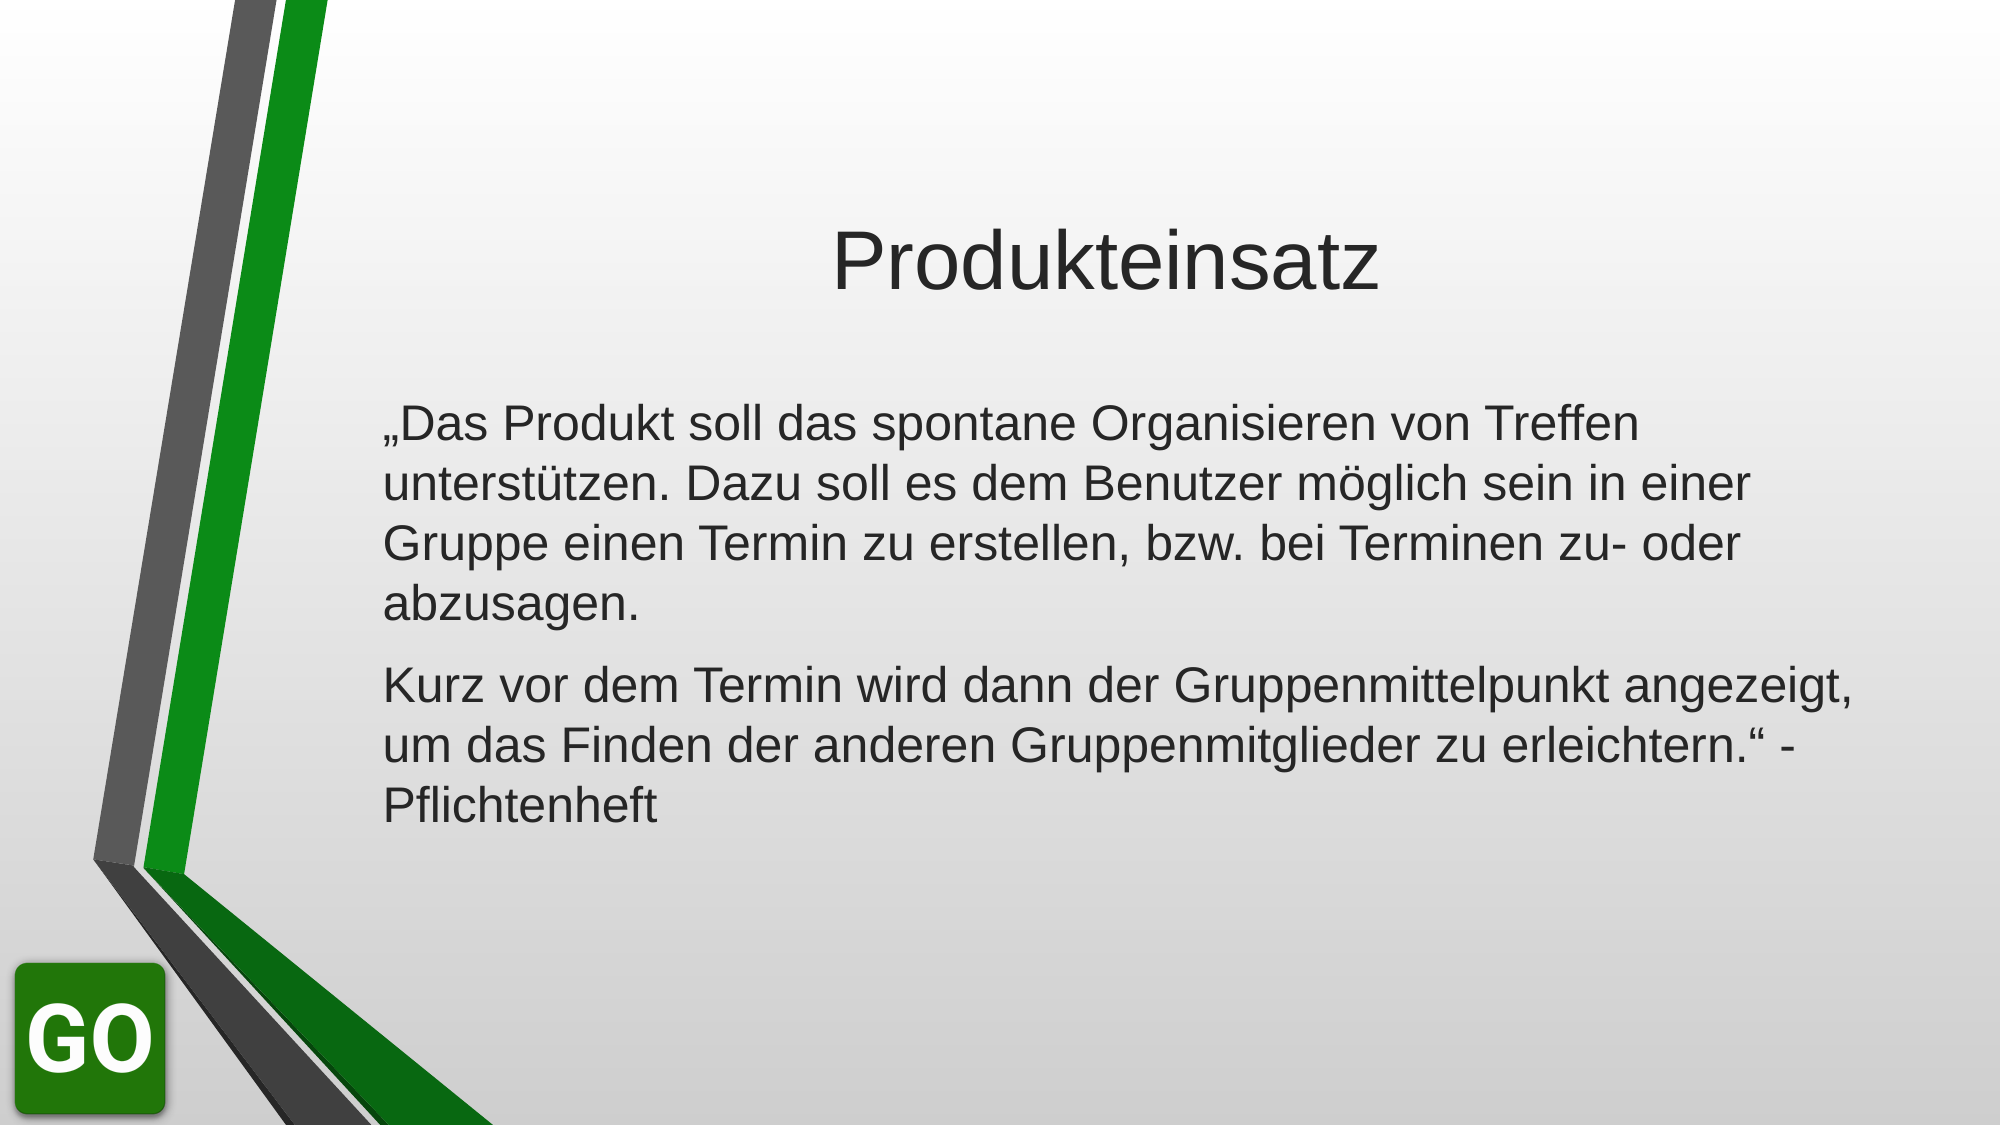

# Produkteinsatz
„Das Produkt soll das spontane Organisieren von Treffen unterstützen. Dazu soll es dem Benutzer möglich sein in einer Gruppe einen Termin zu erstellen, bzw. bei Terminen zu- oder abzusagen.
Kurz vor dem Termin wird dann der Gruppenmittelpunkt angezeigt, um das Finden der anderen Gruppenmitglieder zu erleichtern.“ - Pflichtenheft